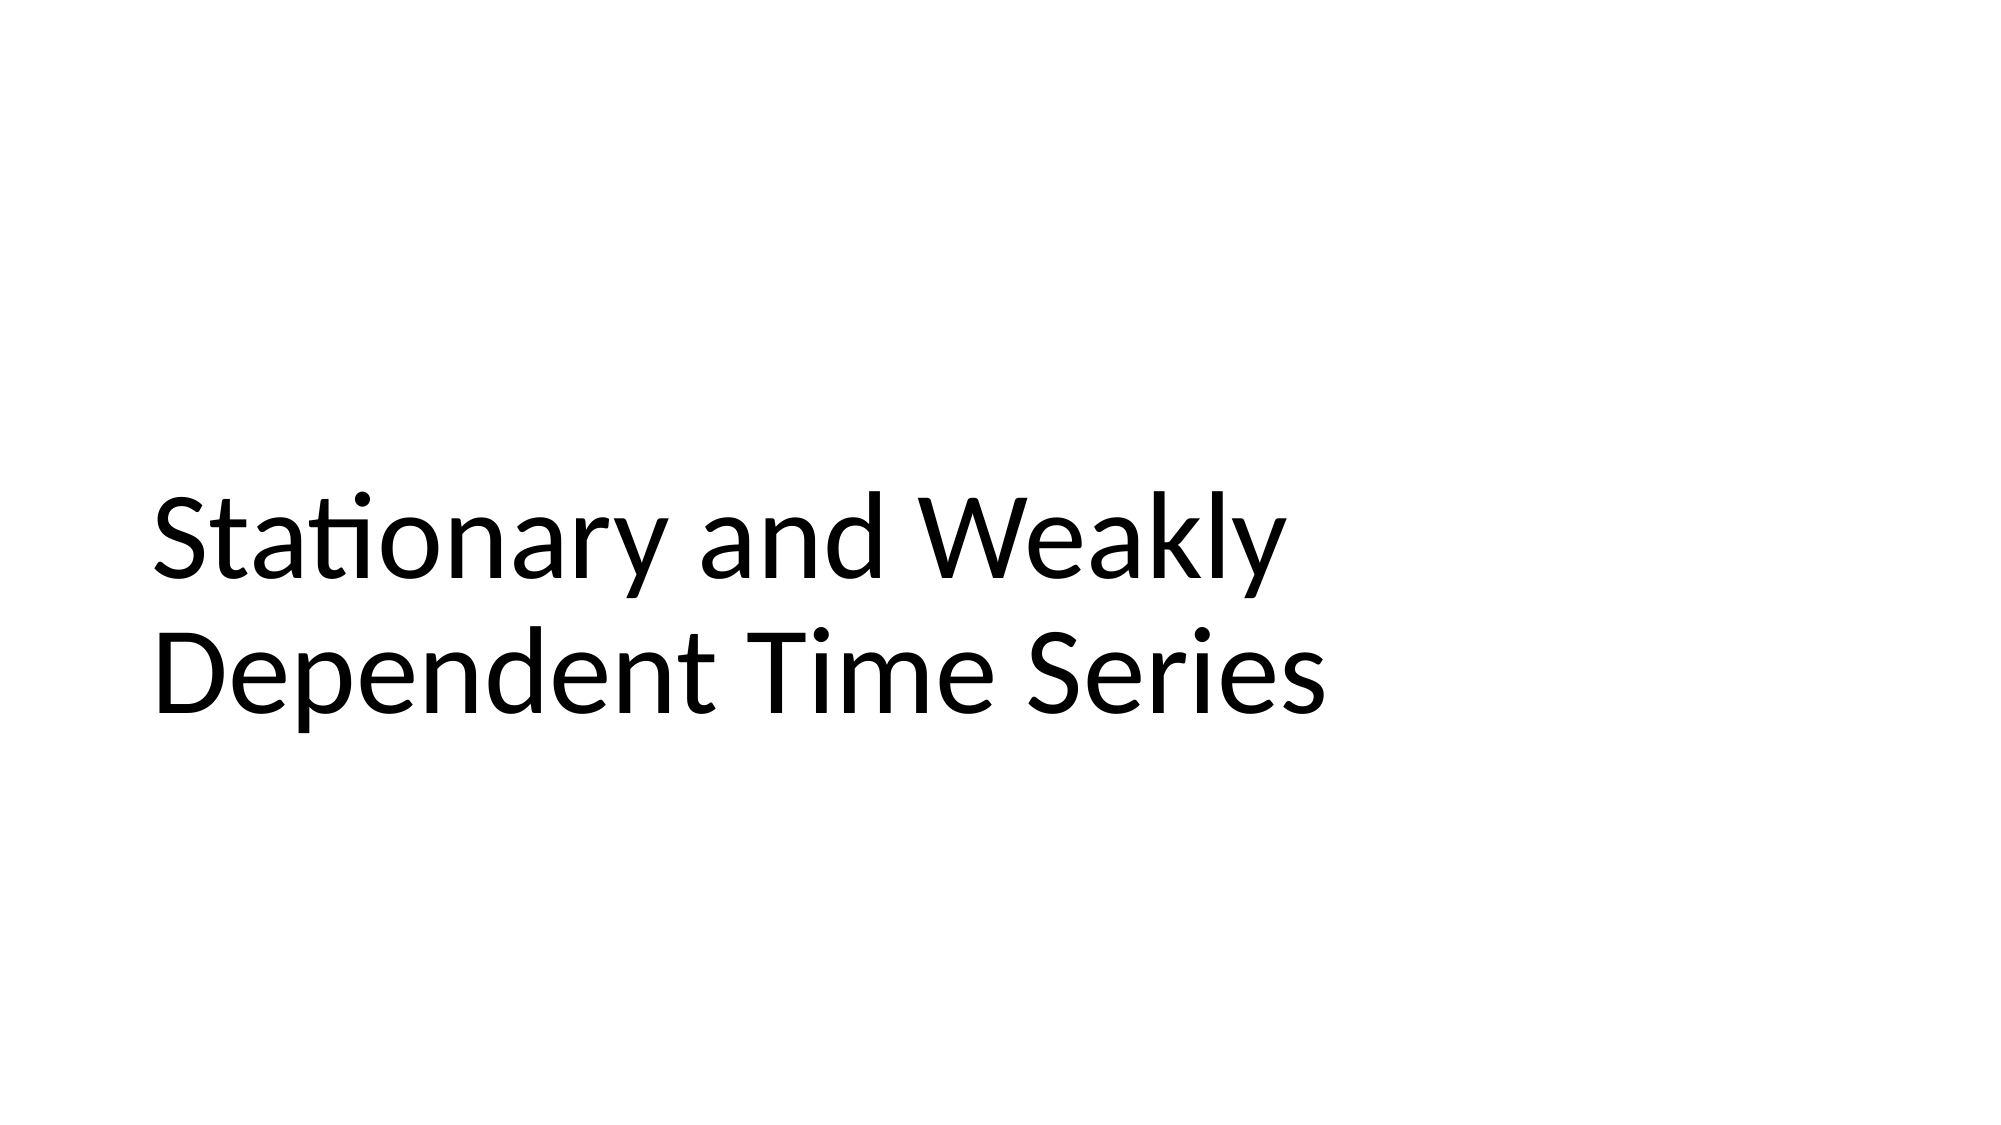

# Stationary and Weakly Dependent Time Series